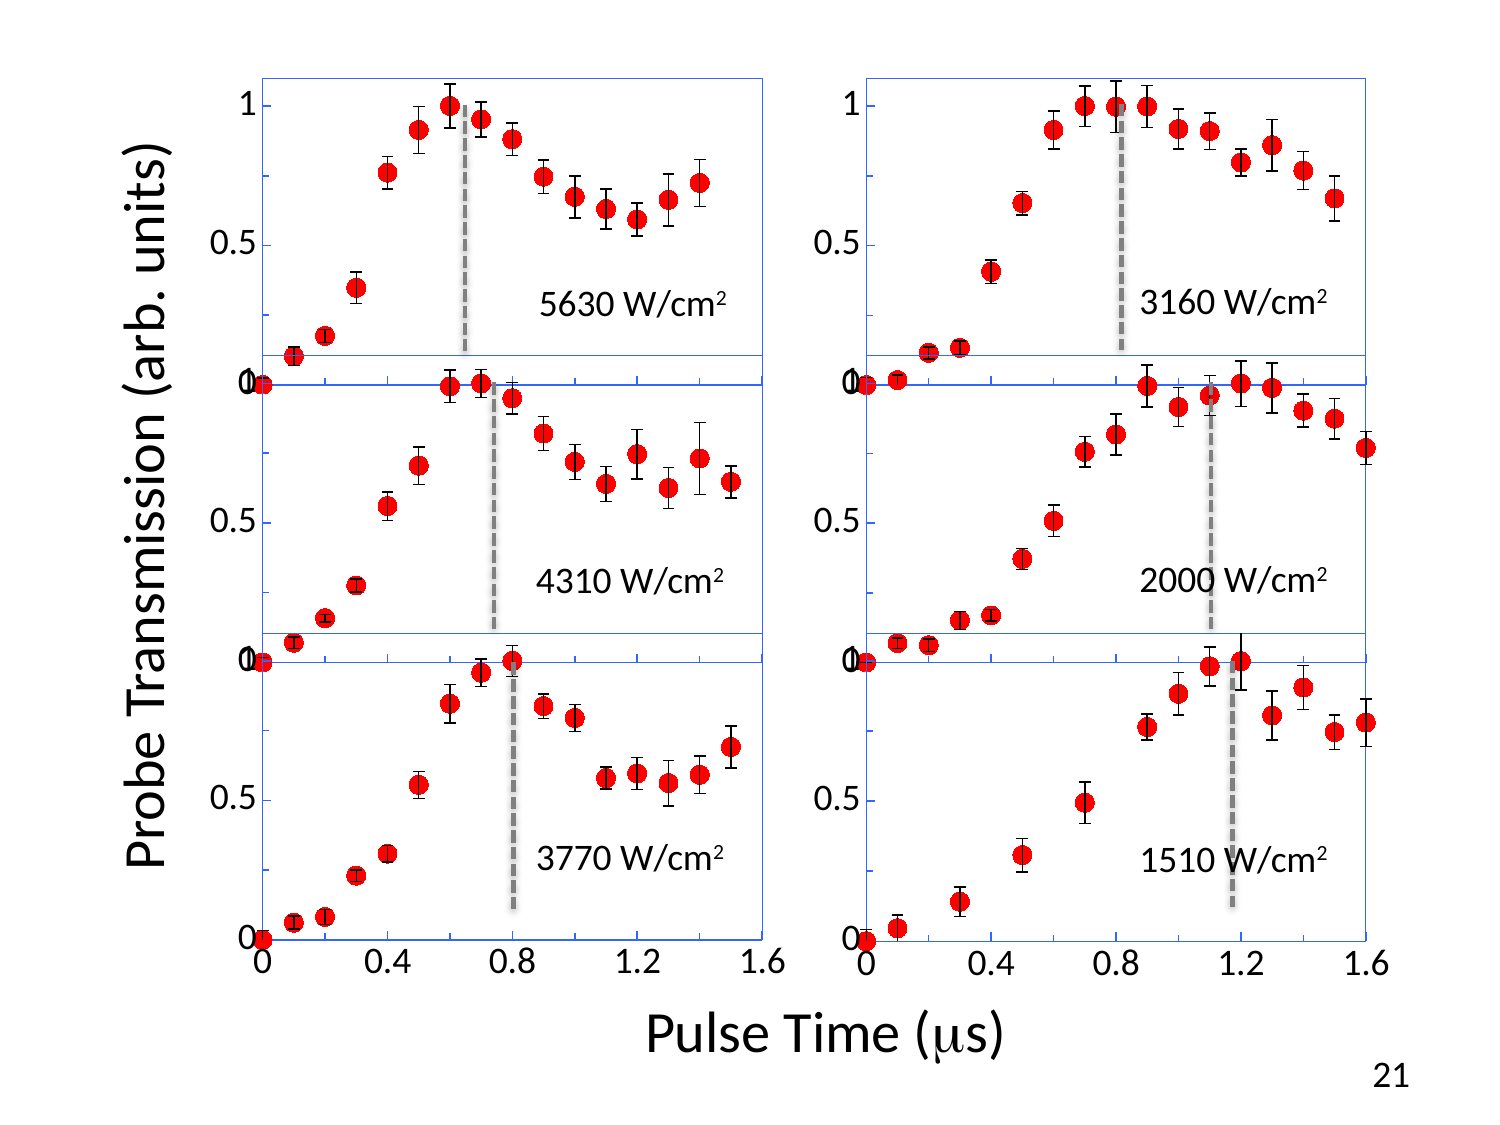

### Chart

| Category |  |
|---|---|

### Chart

| Category |  |
|---|---|

### Chart

| Category |  |
|---|---|

### Chart

| Category |  |
|---|---|

### Chart

| Category |  |
|---|---|

### Chart

| Category |  |
|---|---|
3160 W/cm2
5630 W/cm2
Probe Transmission (arb. units)
2000 W/cm2
4310 W/cm2
3770 W/cm2
1510 W/cm2
Pulse Time (μs)
21